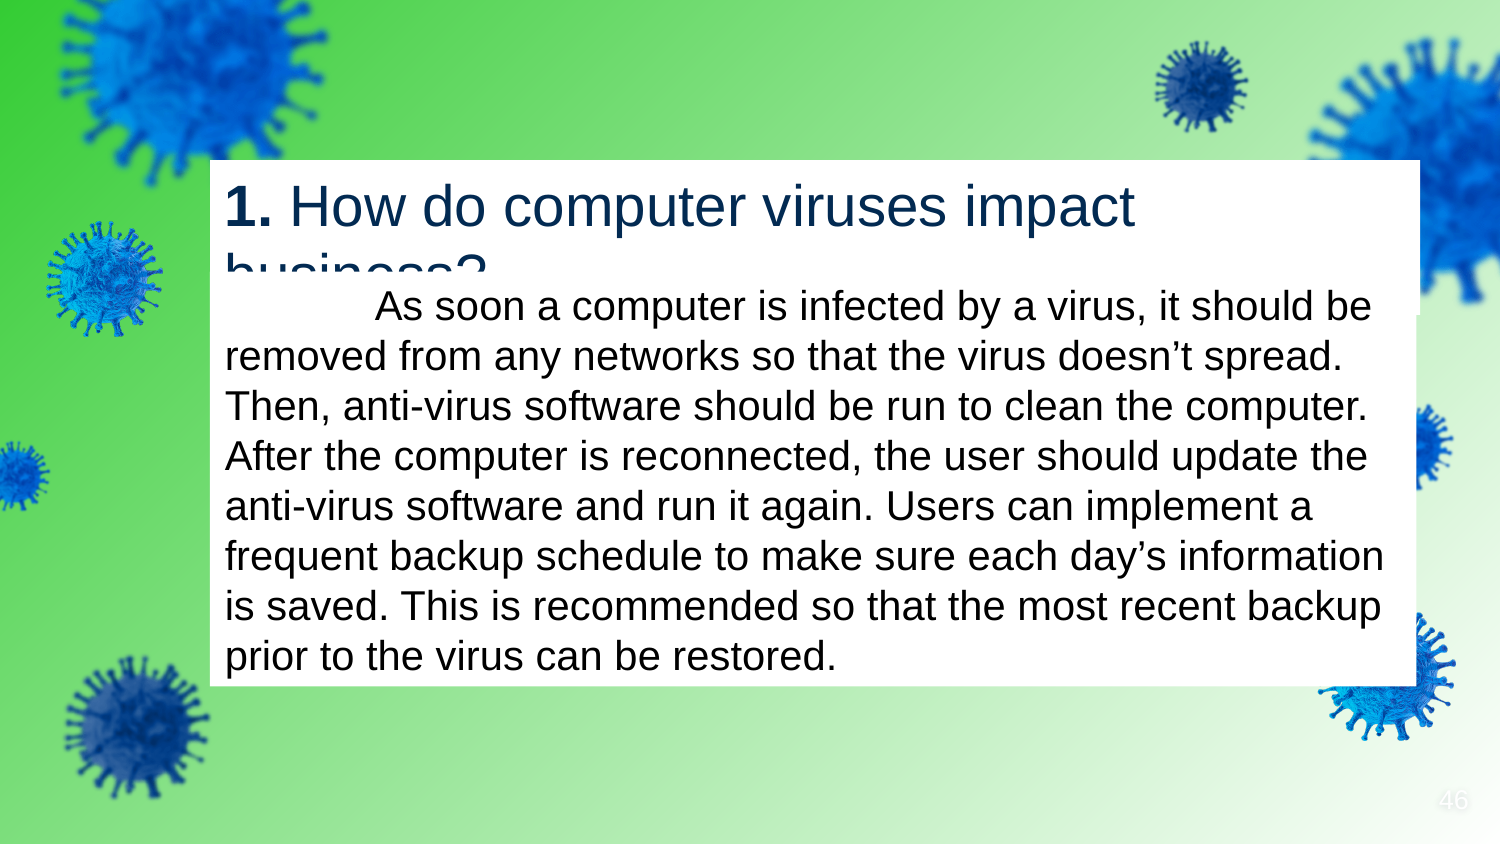

1. How do computer viruses impact business?
	As soon a computer is infected by a virus, it should be removed from any networks so that the virus doesn’t spread. Then, anti-virus software should be run to clean the computer. After the computer is reconnected, the user should update the anti-virus software and run it again. Users can implement a frequent backup schedule to make sure each day’s information is saved. This is recommended so that the most recent backup prior to the virus can be restored.
46